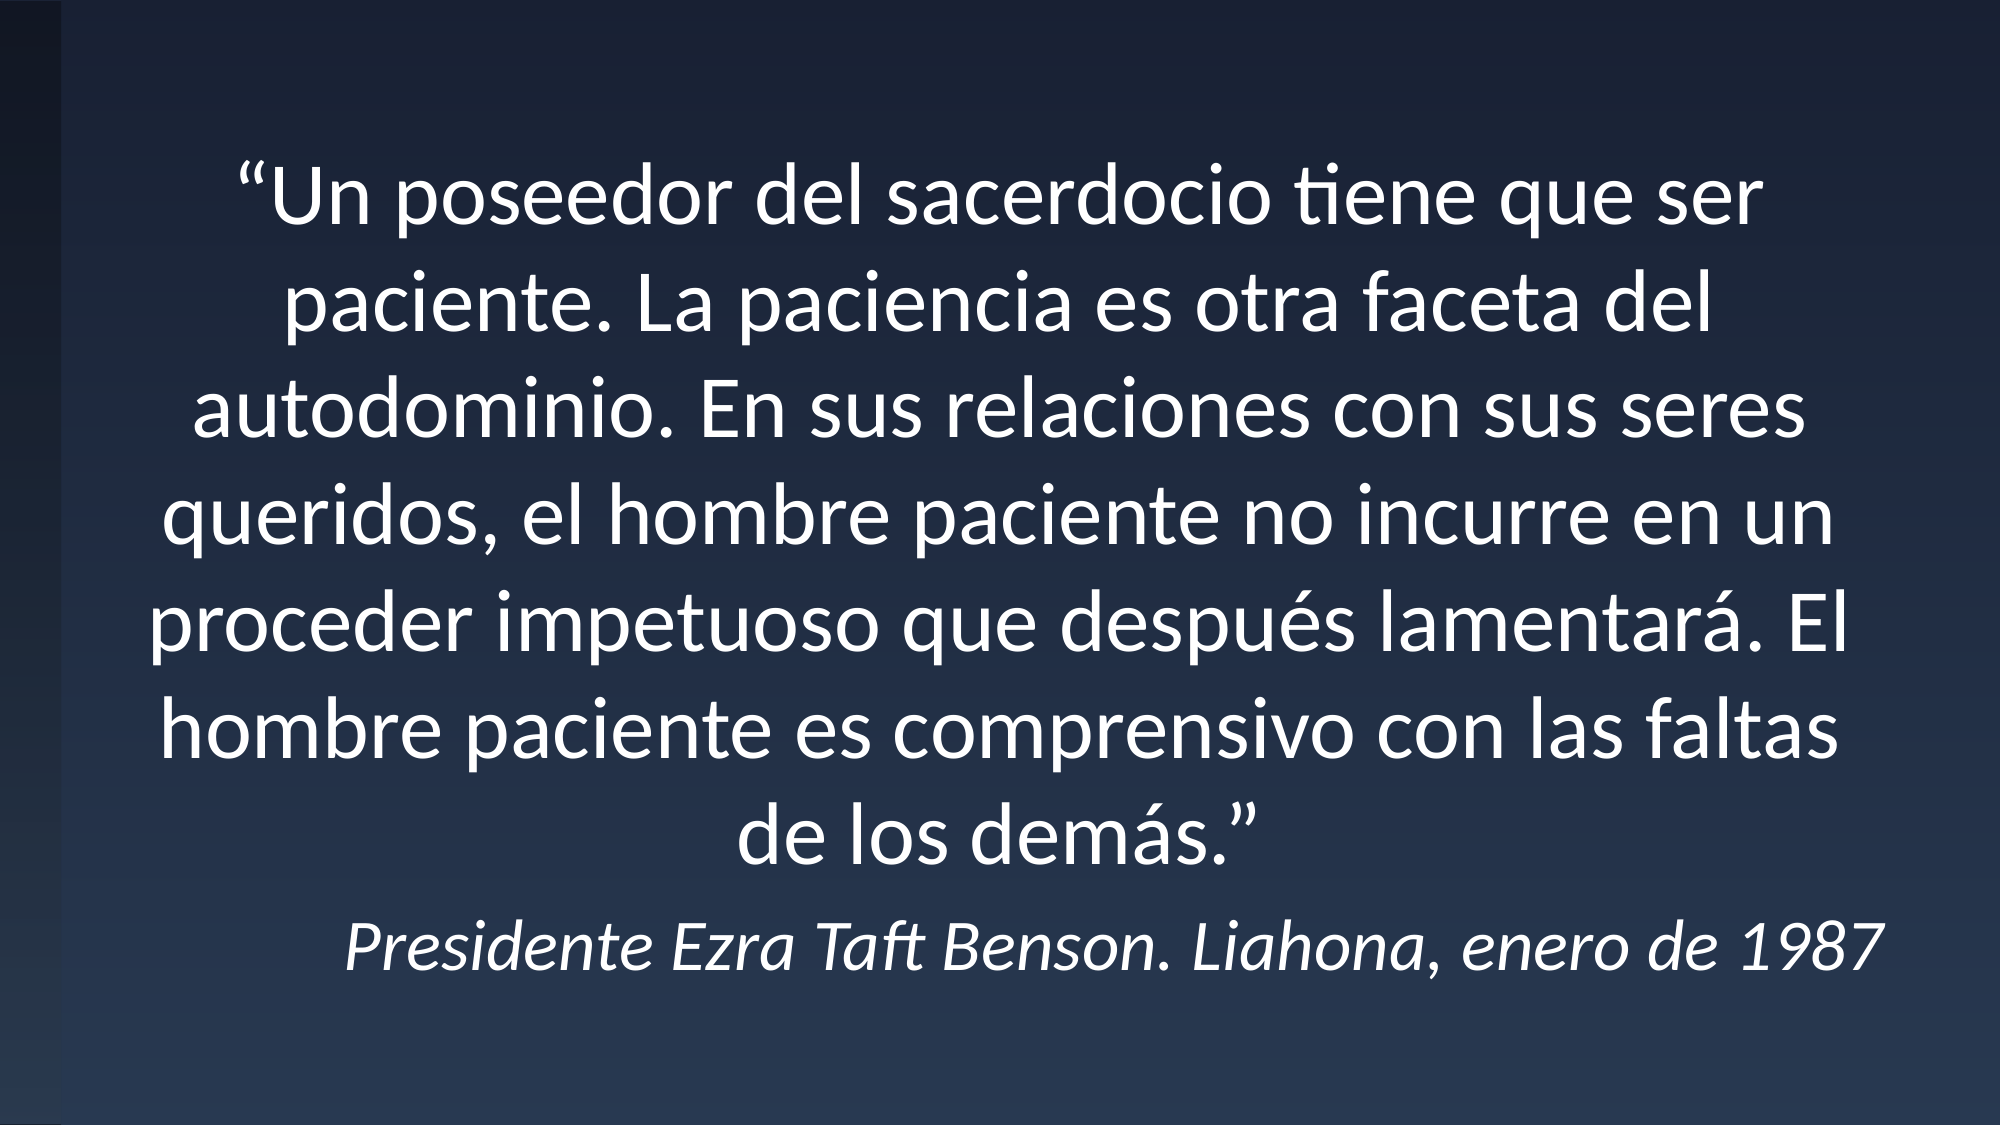

“Un poseedor del sacerdocio tiene que ser paciente. La paciencia es otra faceta del autodominio. En sus relaciones con sus seres queridos, el hombre paciente no incurre en un proceder impetuoso que después lamentará. El hombre paciente es comprensivo con las faltas de los demás.”
Presidente Ezra Taft Benson. Liahona, enero de 1987